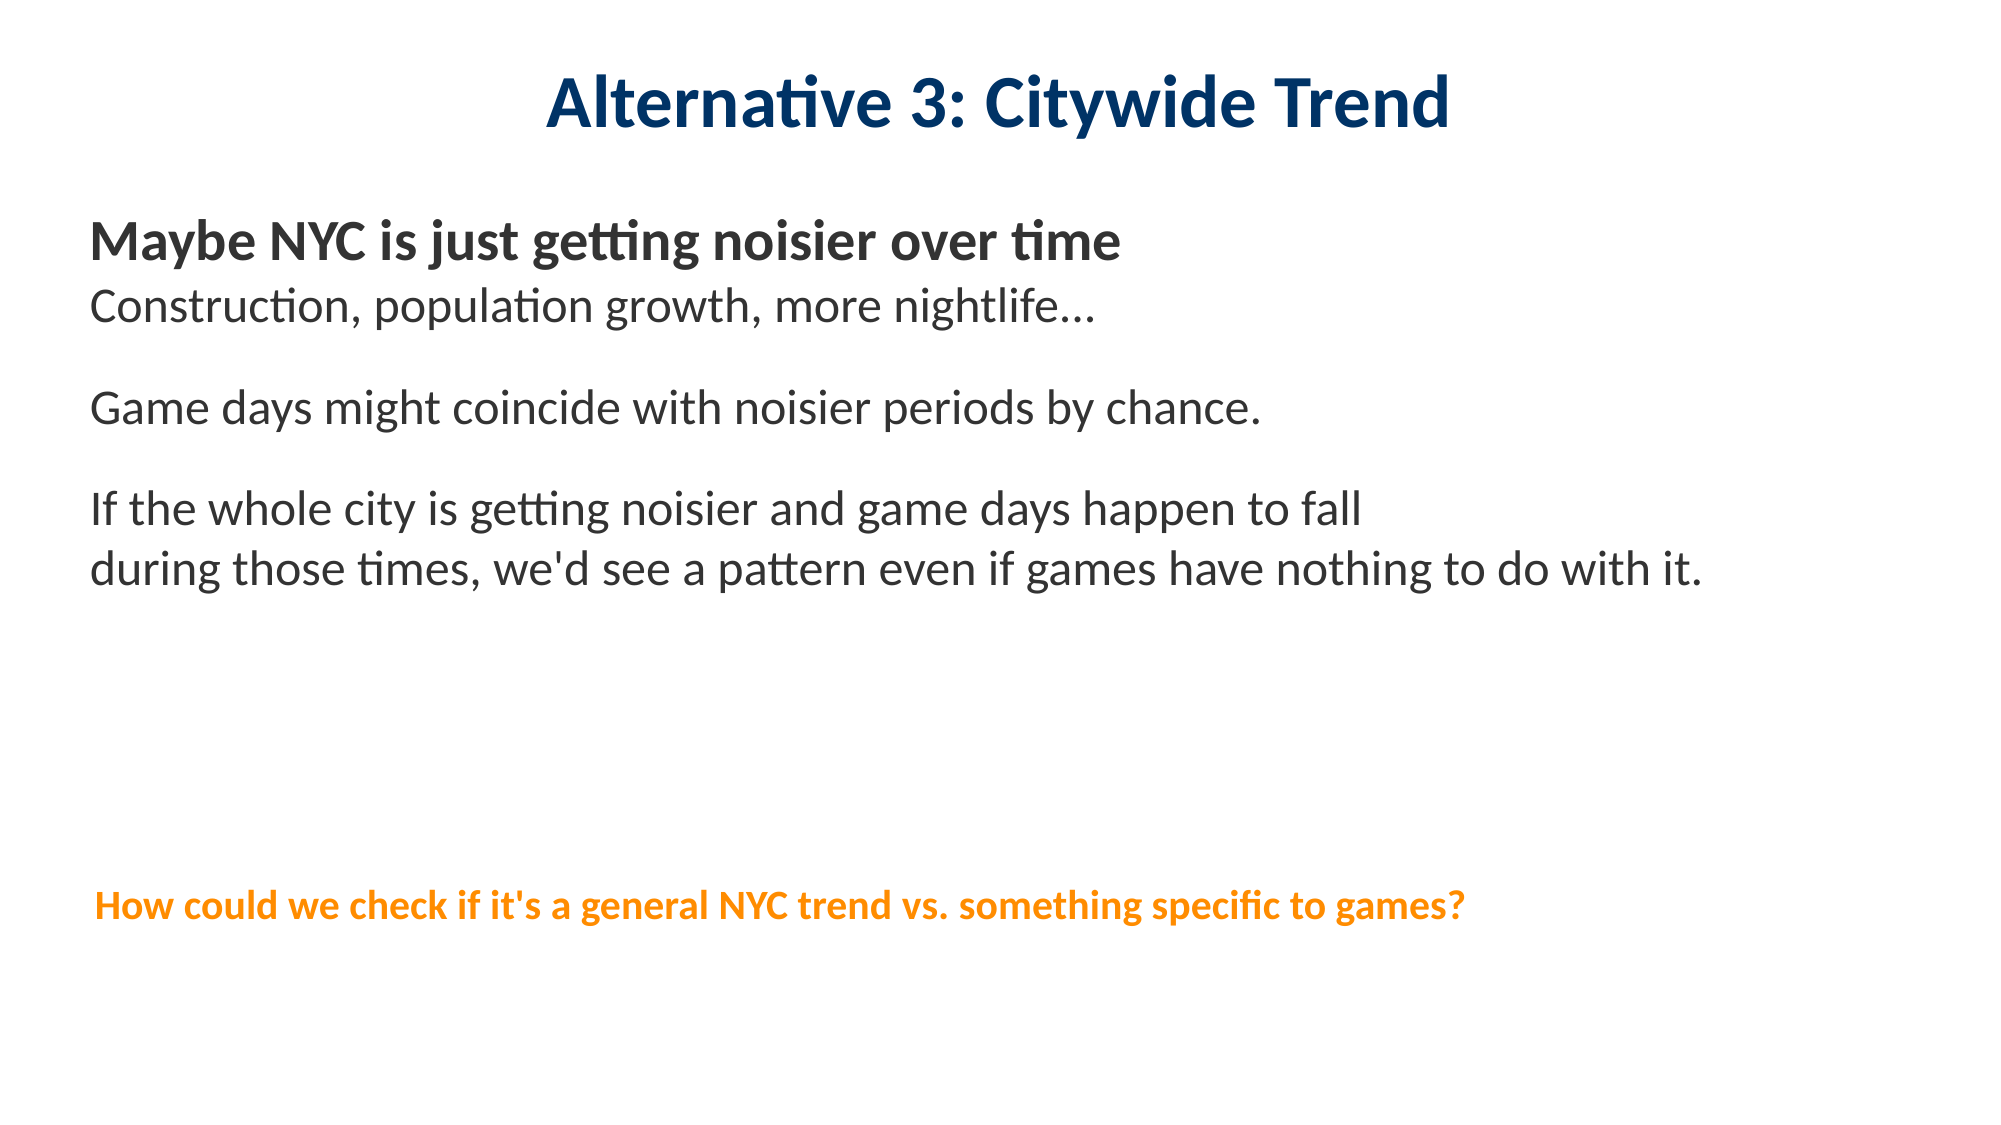

Alternative 3: Citywide Trend
Maybe NYC is just getting noisier over time
Construction, population growth, more nightlife...
Game days might coincide with noisier periods by chance.
If the whole city is getting noisier and game days happen to fall
during those times, we'd see a pattern even if games have nothing to do with it.
How could we check if it's a general NYC trend vs. something specific to games?